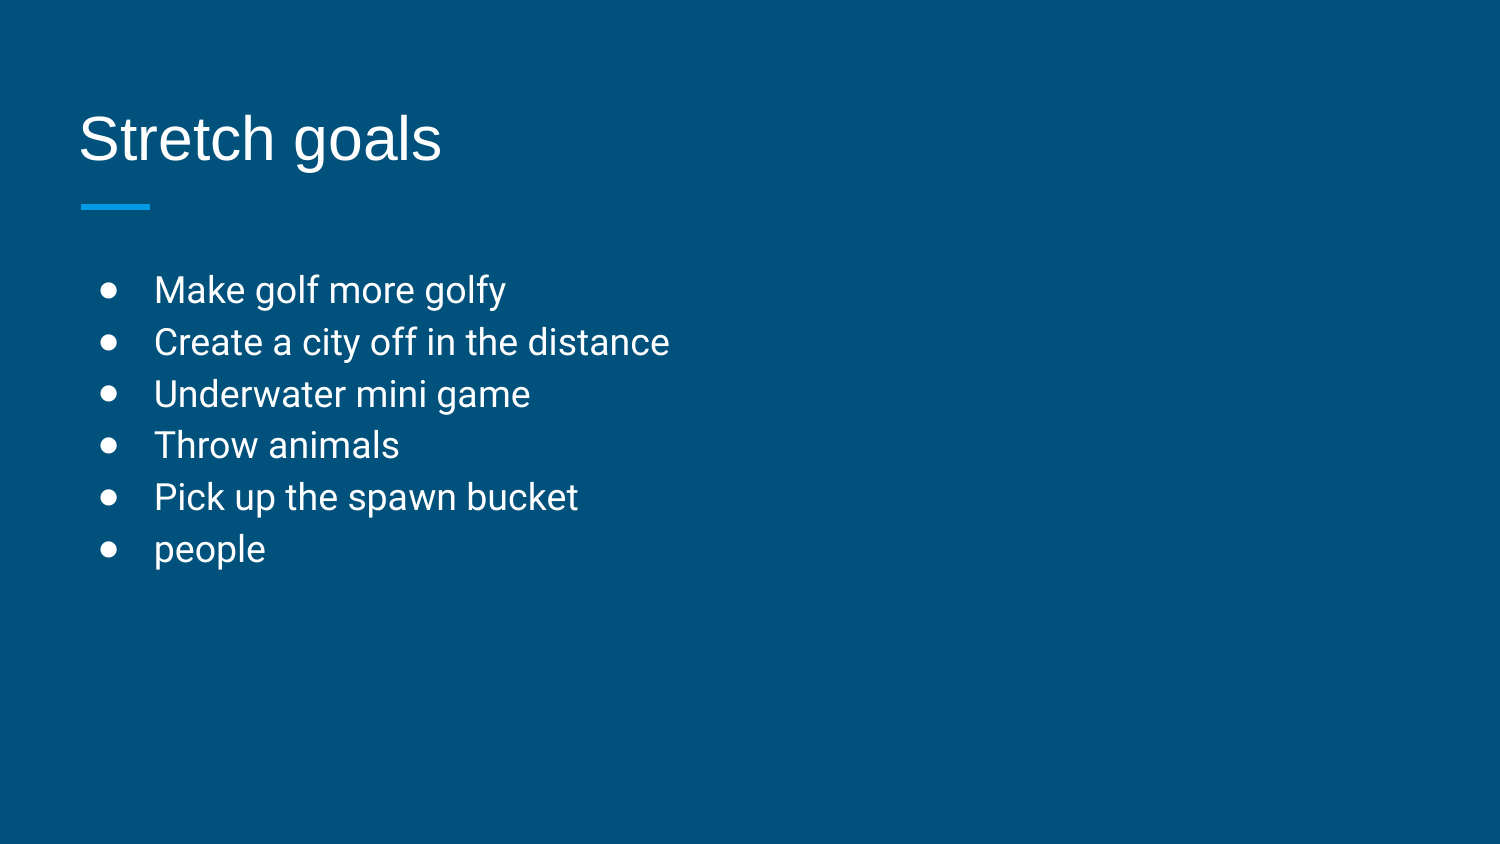

# Stretch goals
Make golf more golfy
Create a city off in the distance
Underwater mini game
Throw animals
Pick up the spawn bucket
people